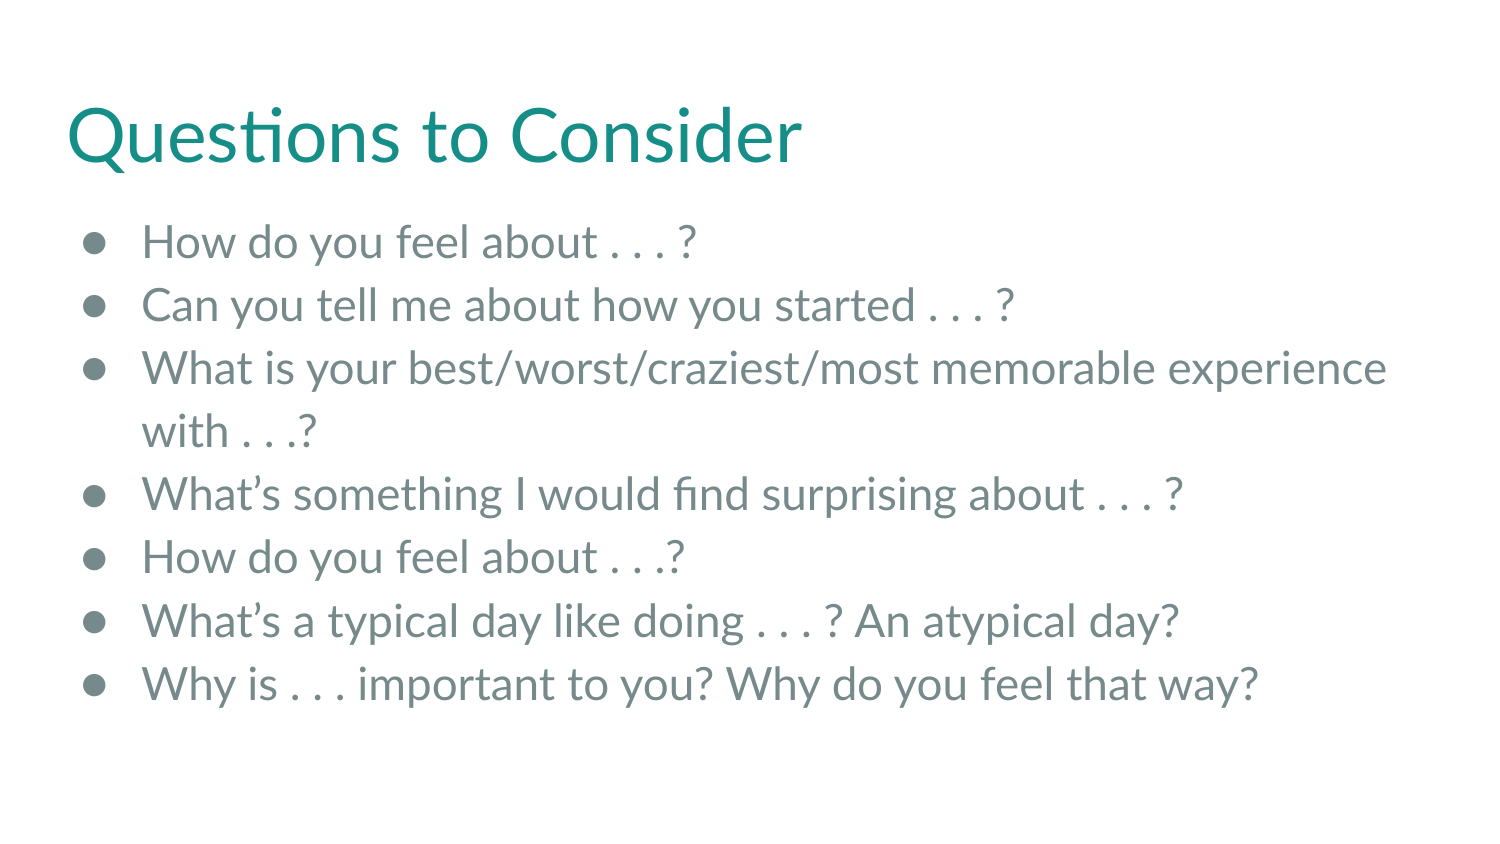

# Questions to Consider
How do you feel about . . . ?
Can you tell me about how you started . . . ?
What is your best/worst/craziest/most memorable experience with . . .?
What’s something I would find surprising about . . . ?
How do you feel about . . .?
What’s a typical day like doing . . . ? An atypical day?
Why is . . . important to you? Why do you feel that way?